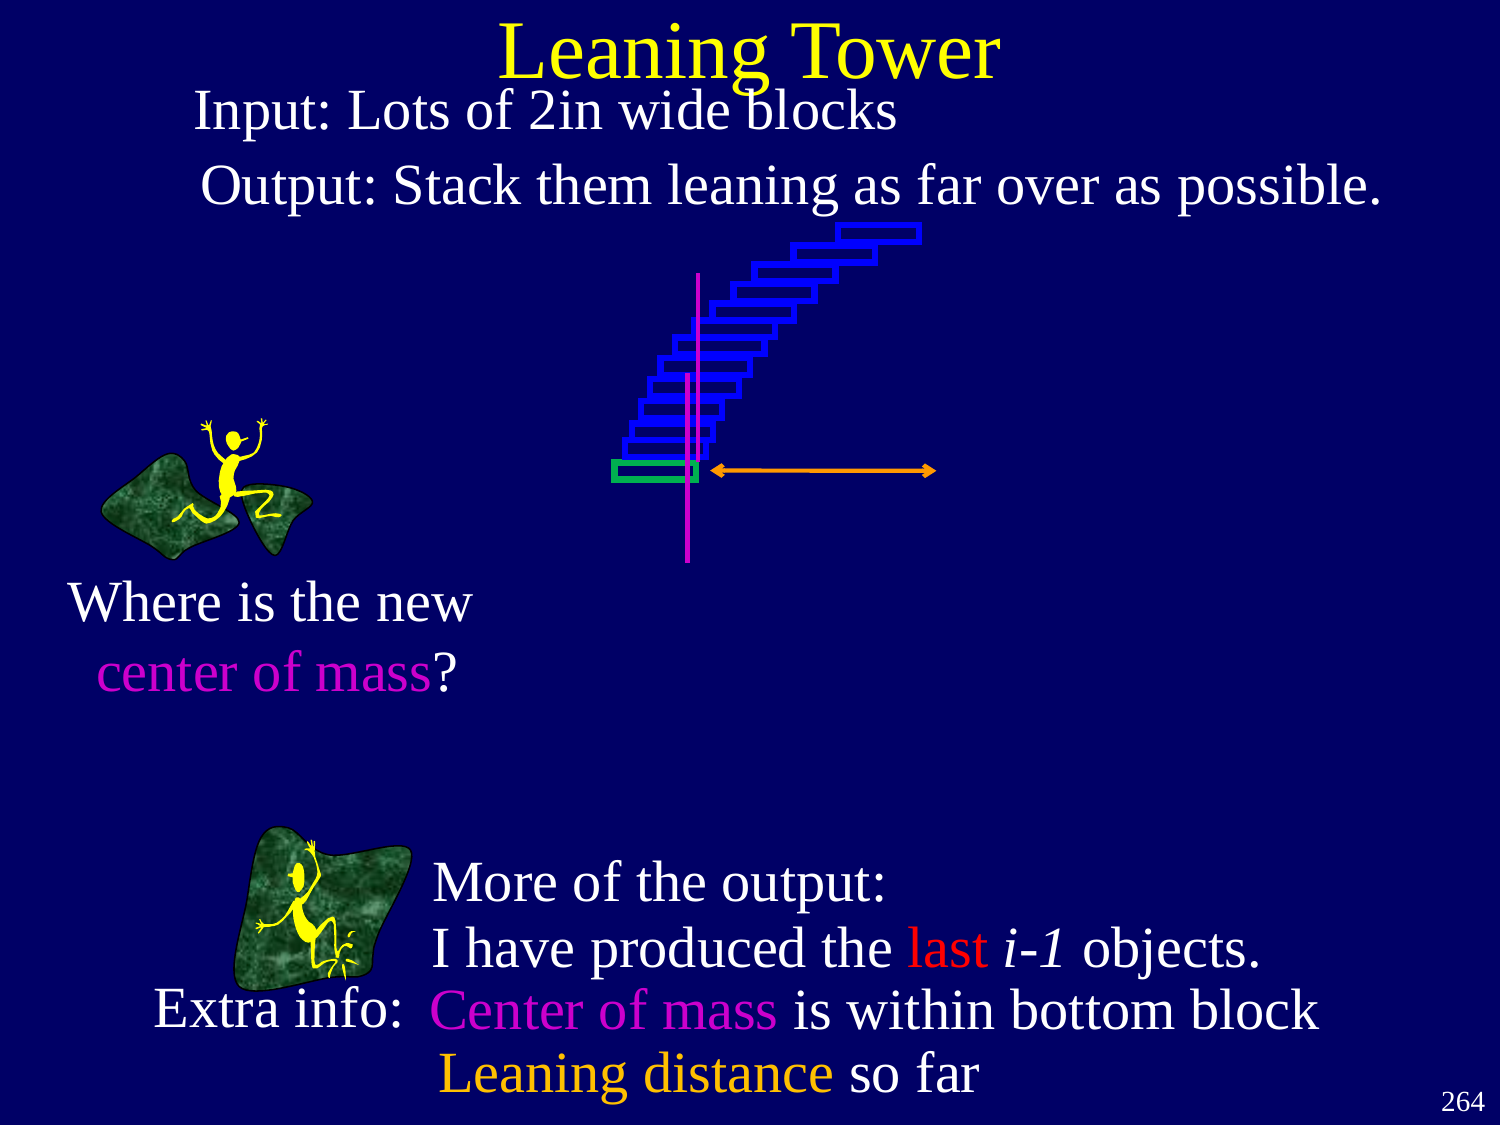

# Leaning Tower

Input: Lots of 2in wide blocks
Output: Stack them leaning as far over as possible.

Where is the new
center of mass?

More of the output:
I have produced the last i-1 objects.
Extra info:
Center of mass is within bottom block
Leaning distance so far